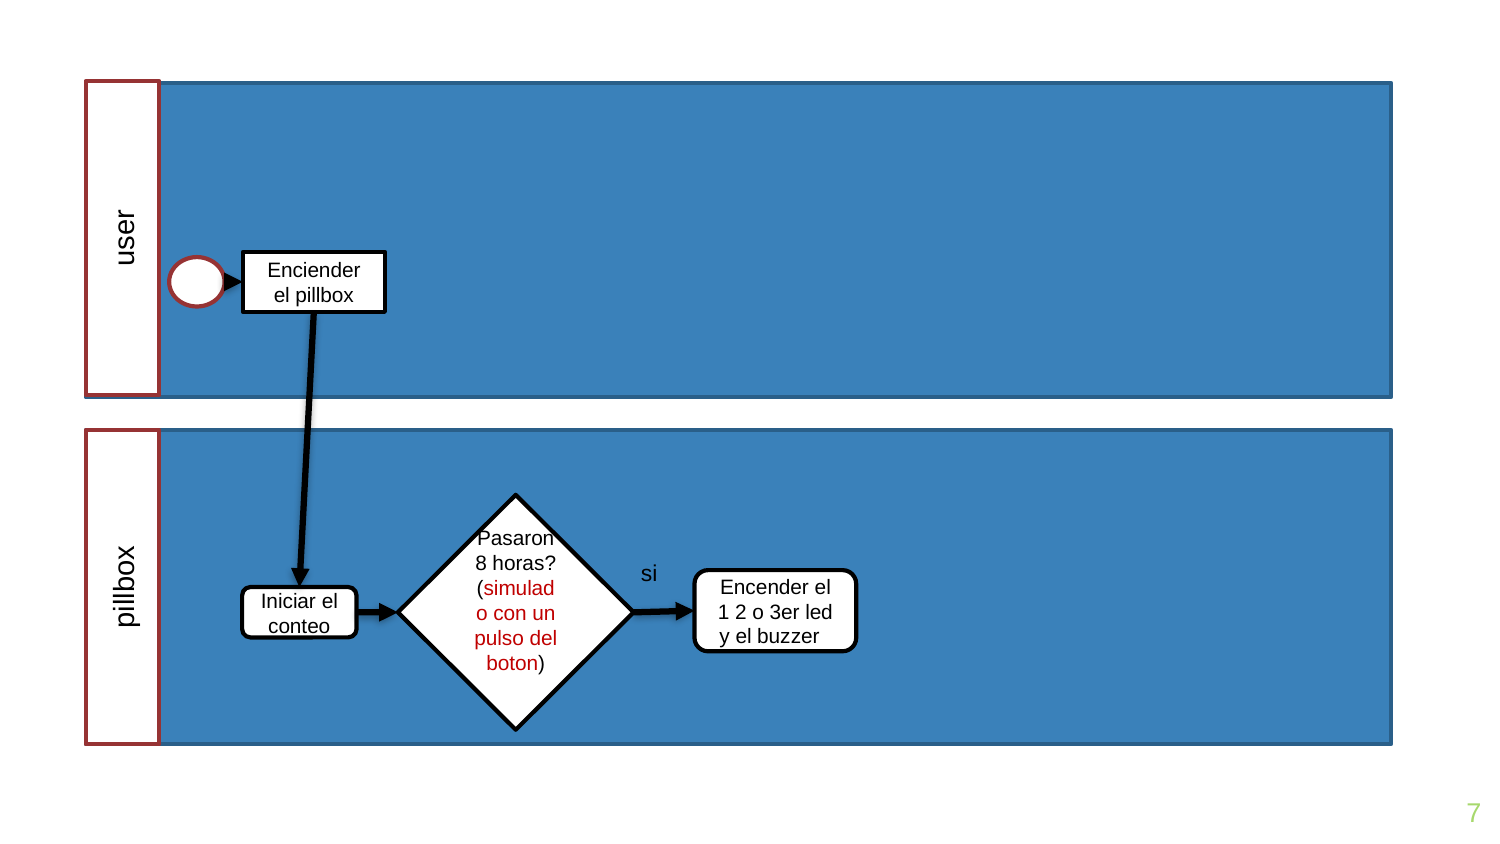

user

Enciender el pillbox

pillbox

Pasaron 8 horas? (simulado con un pulso del boton)

si
Encender el 1 2 o 3er led y el buzzer
Iniciar el conteo
7